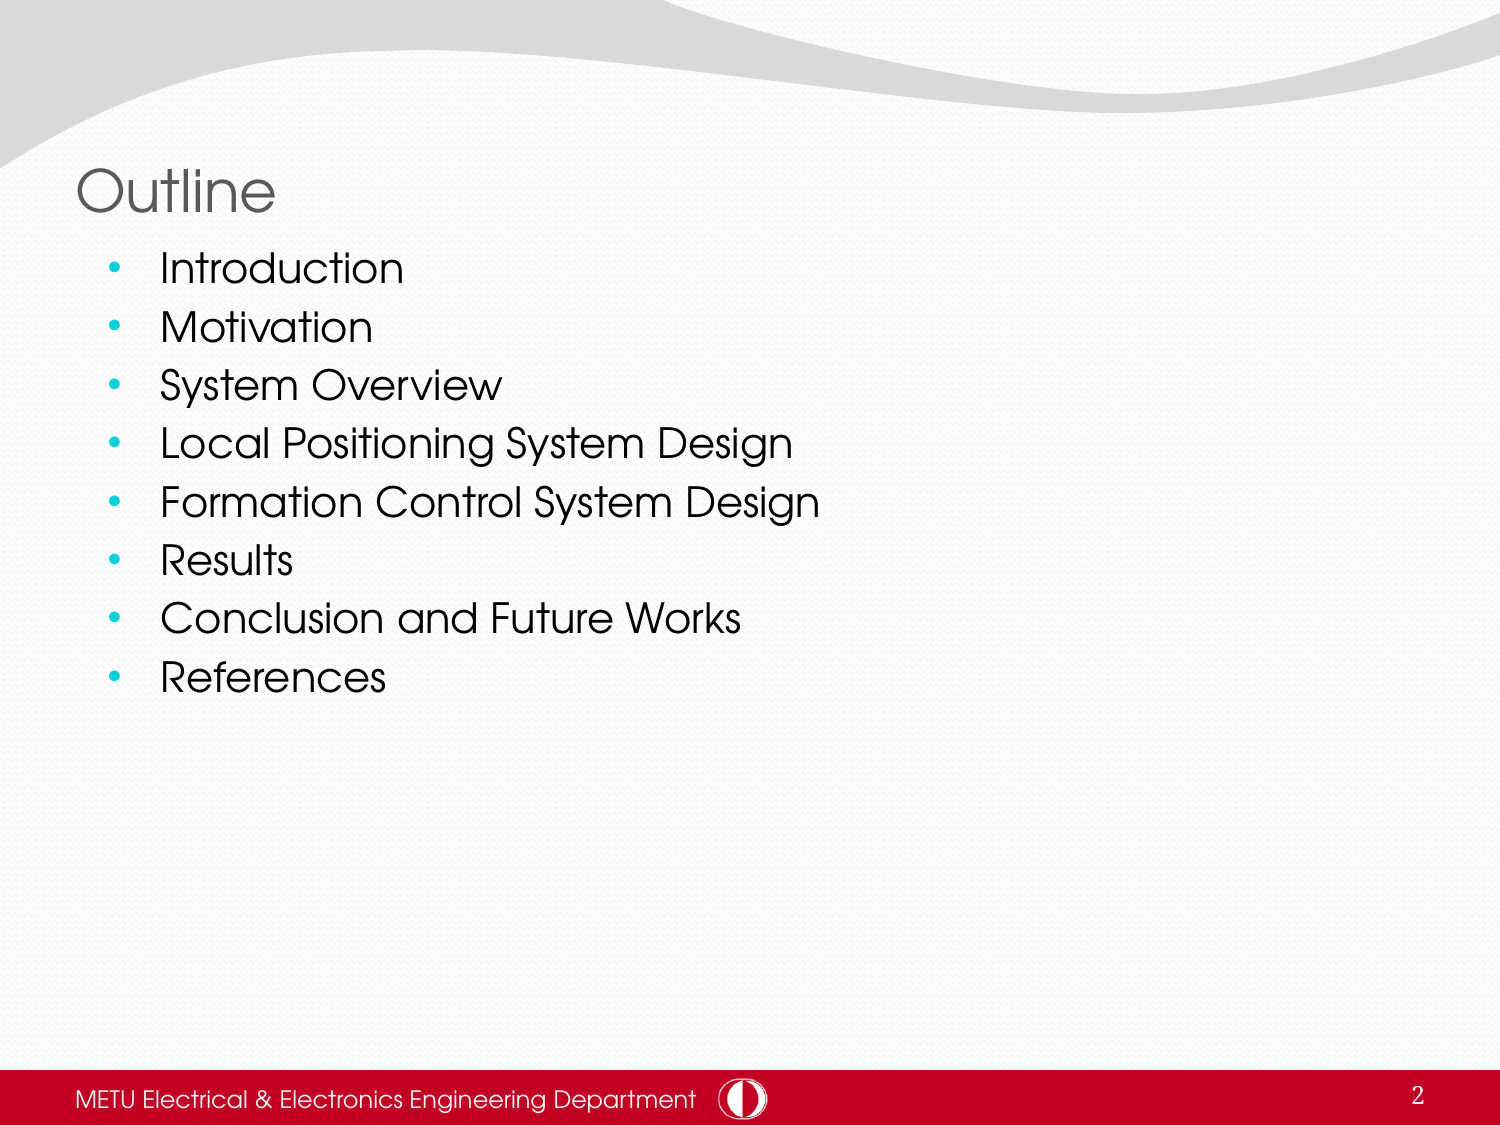

# Outline
Introduction
Motivation
System Overview
Local Positioning System Design
Formation Control System Design
Results
Conclusion and Future Works
References
METU Electrical & Electronics Engineering Department
2